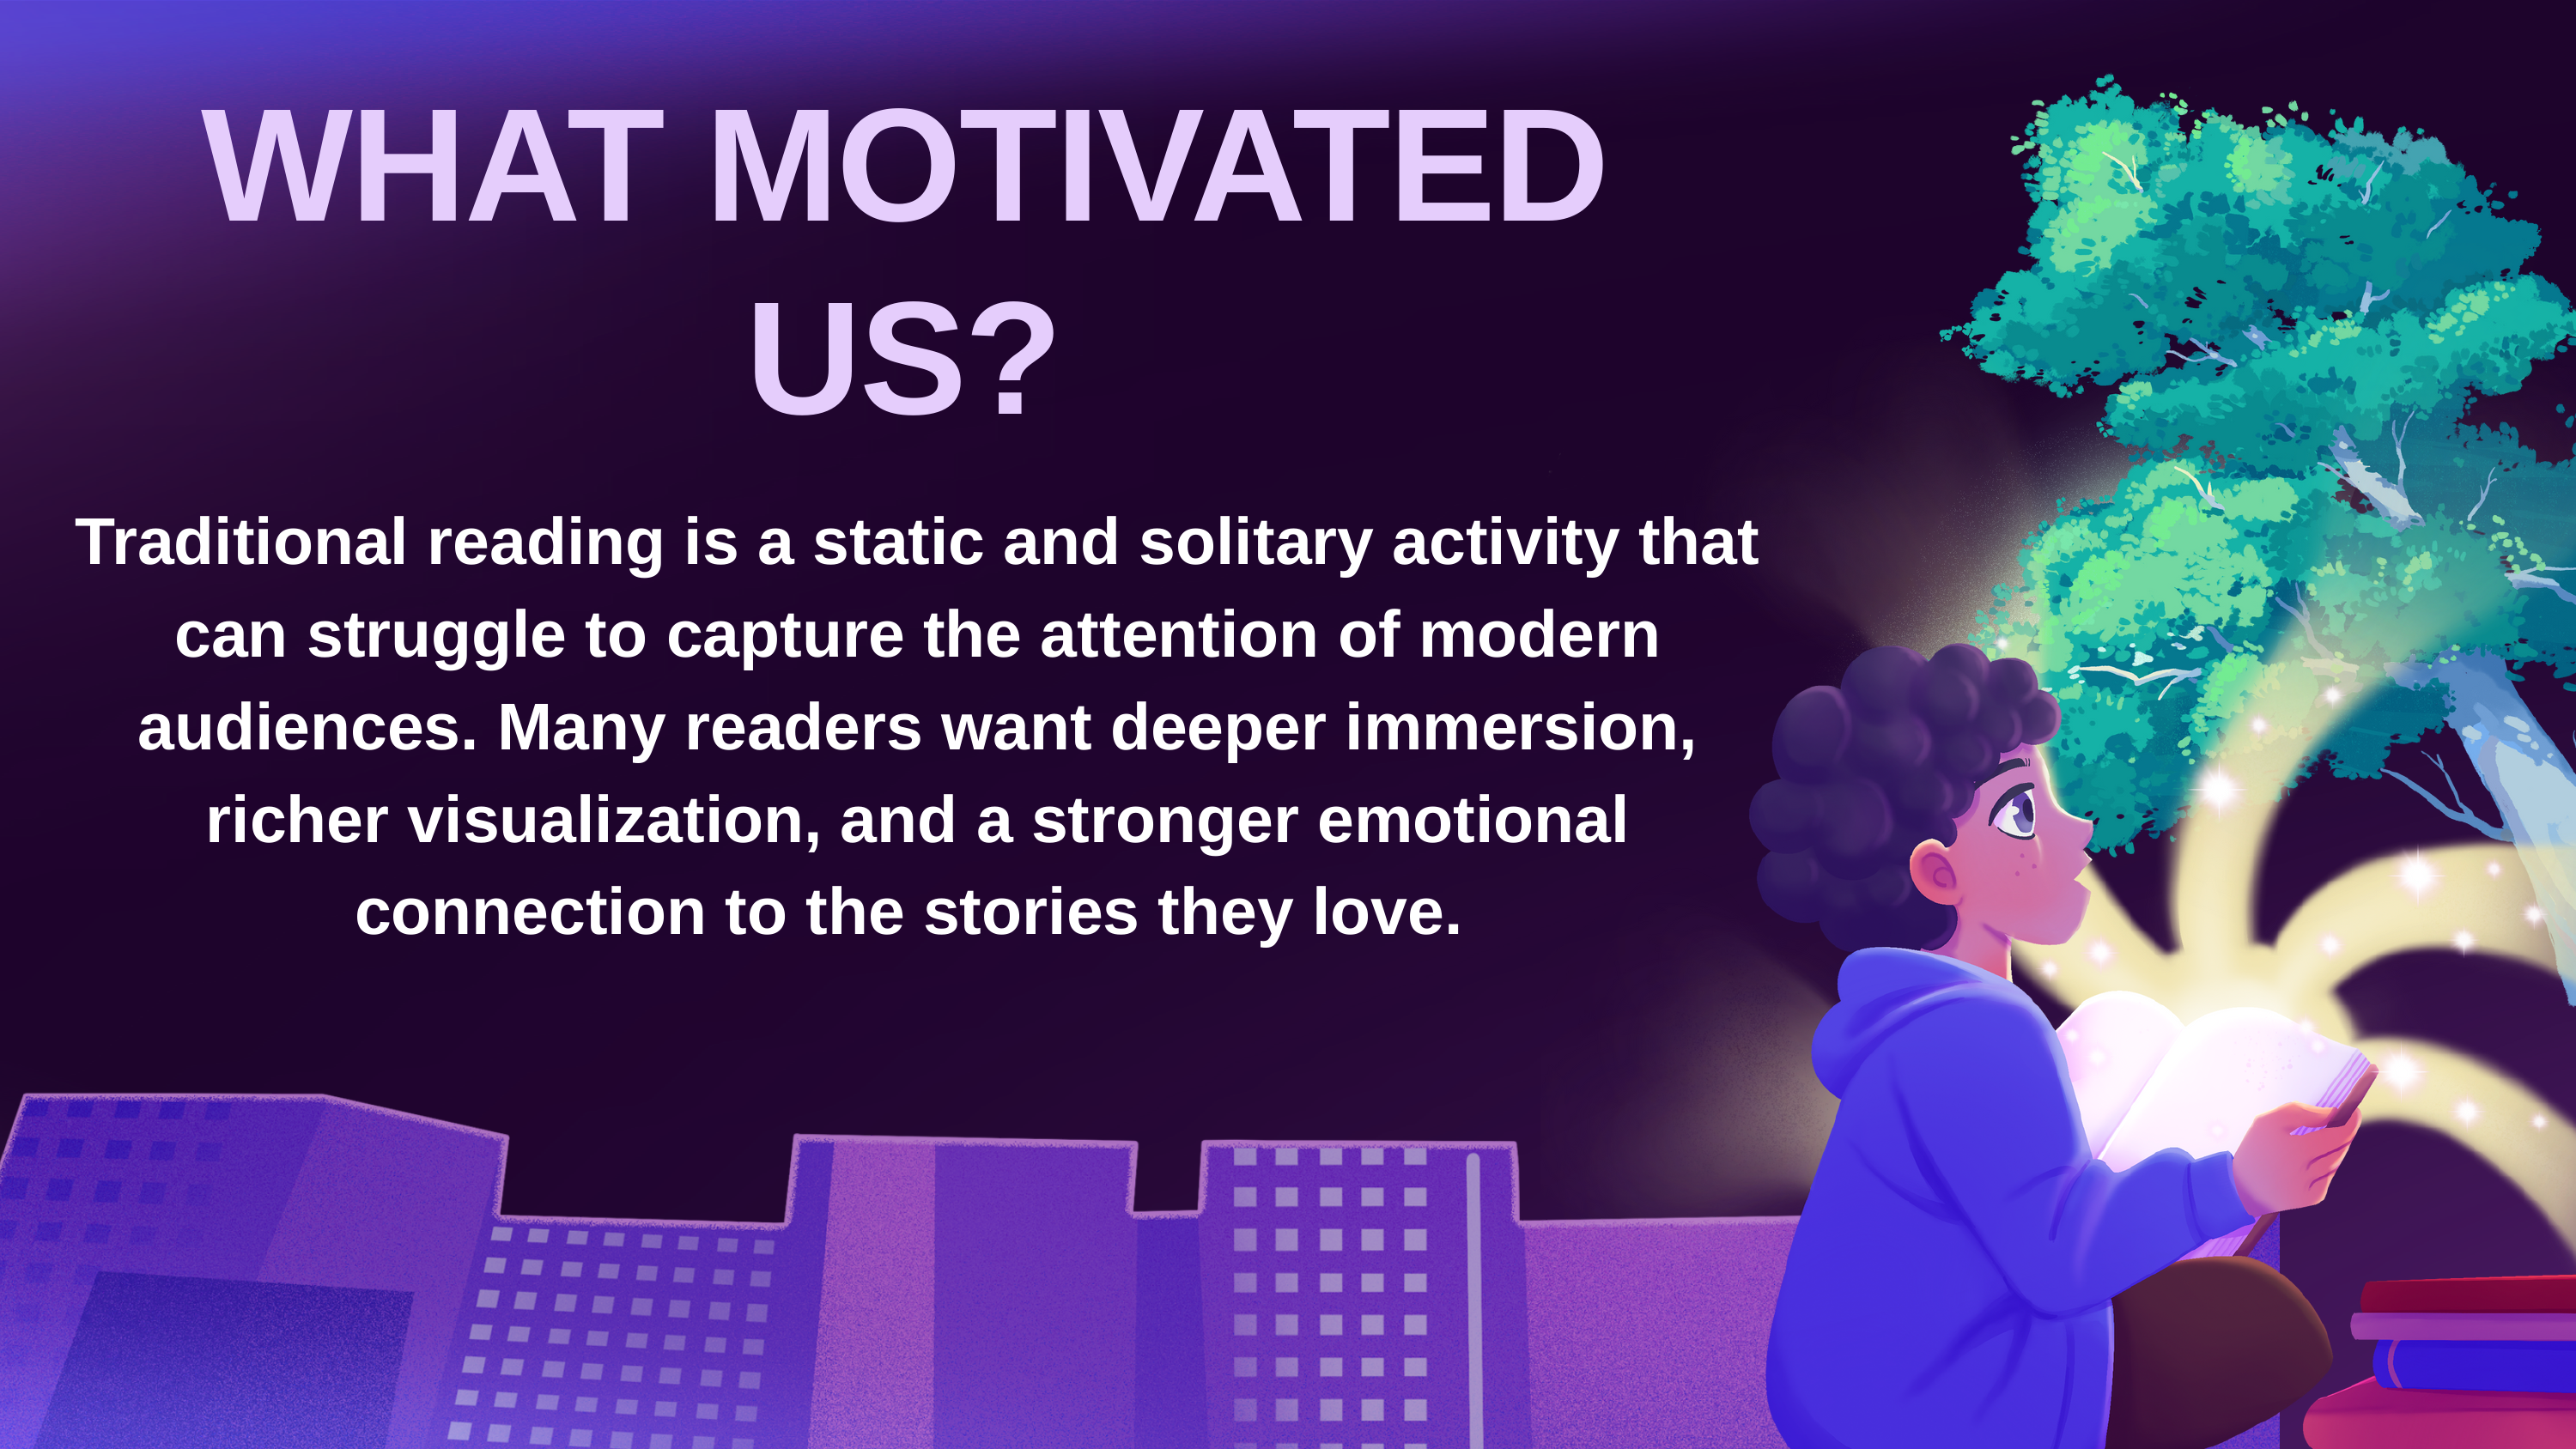

WHAT MOTIVATED US?

Traditional reading is a static and solitary activity that can struggle to capture the attention of modern audiences. Many readers want deeper immersion, richer visualization, and a stronger emotional connection to the stories they love.